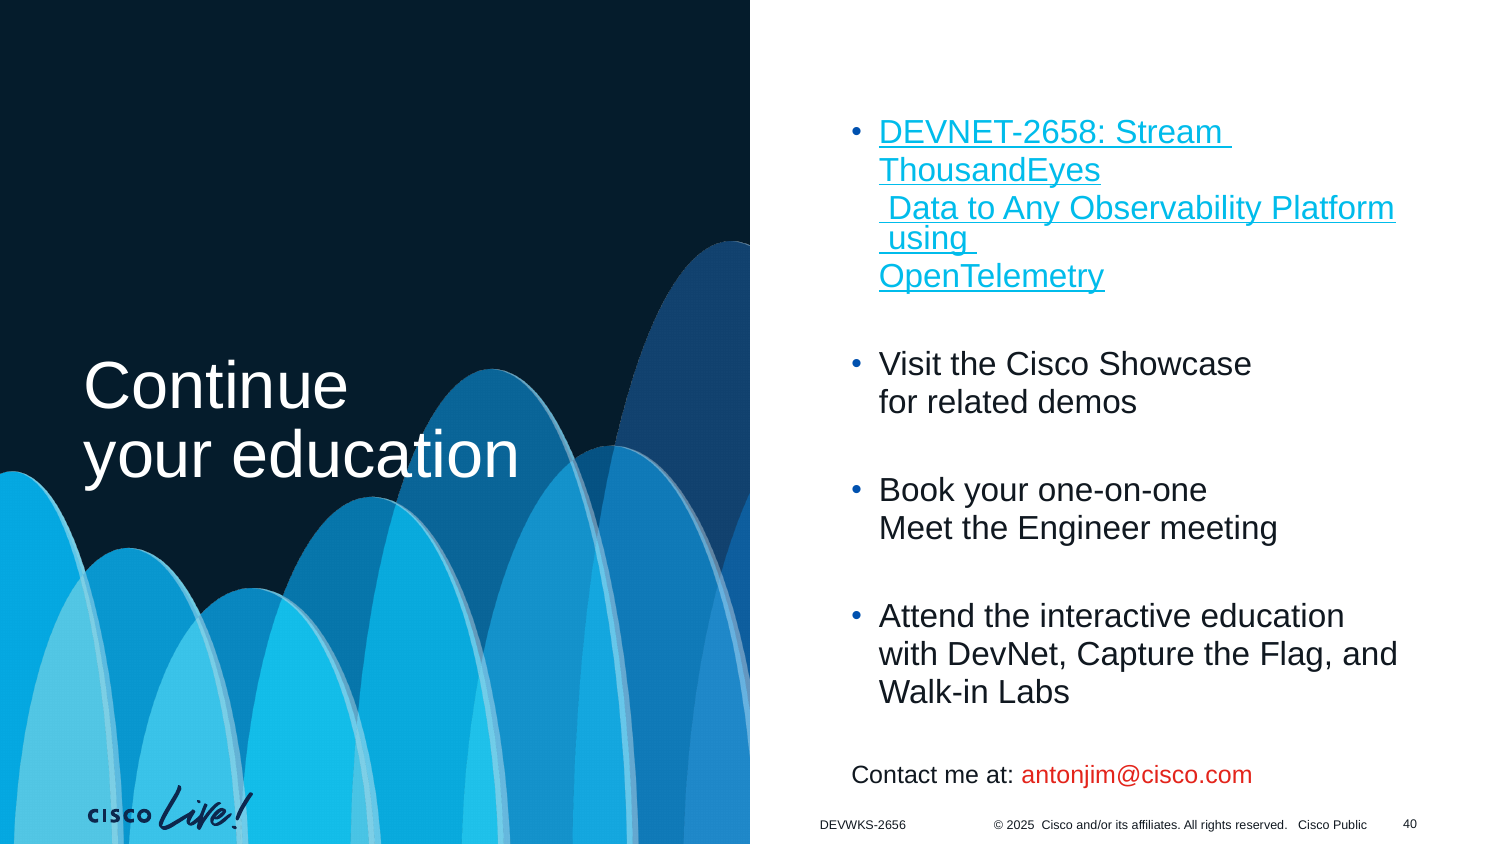

DEVNET-2658: Stream ThousandEyes Data to Any Observability Platform using OpenTelemetry
Visit the Cisco Showcase
for related demos
Book your one-on-one
Meet the Engineer meeting
Attend the interactive education with DevNet, Capture the Flag, and Walk-in Labs
Contact me at: antonjim@cisco.com
40
DEVWKS-2656